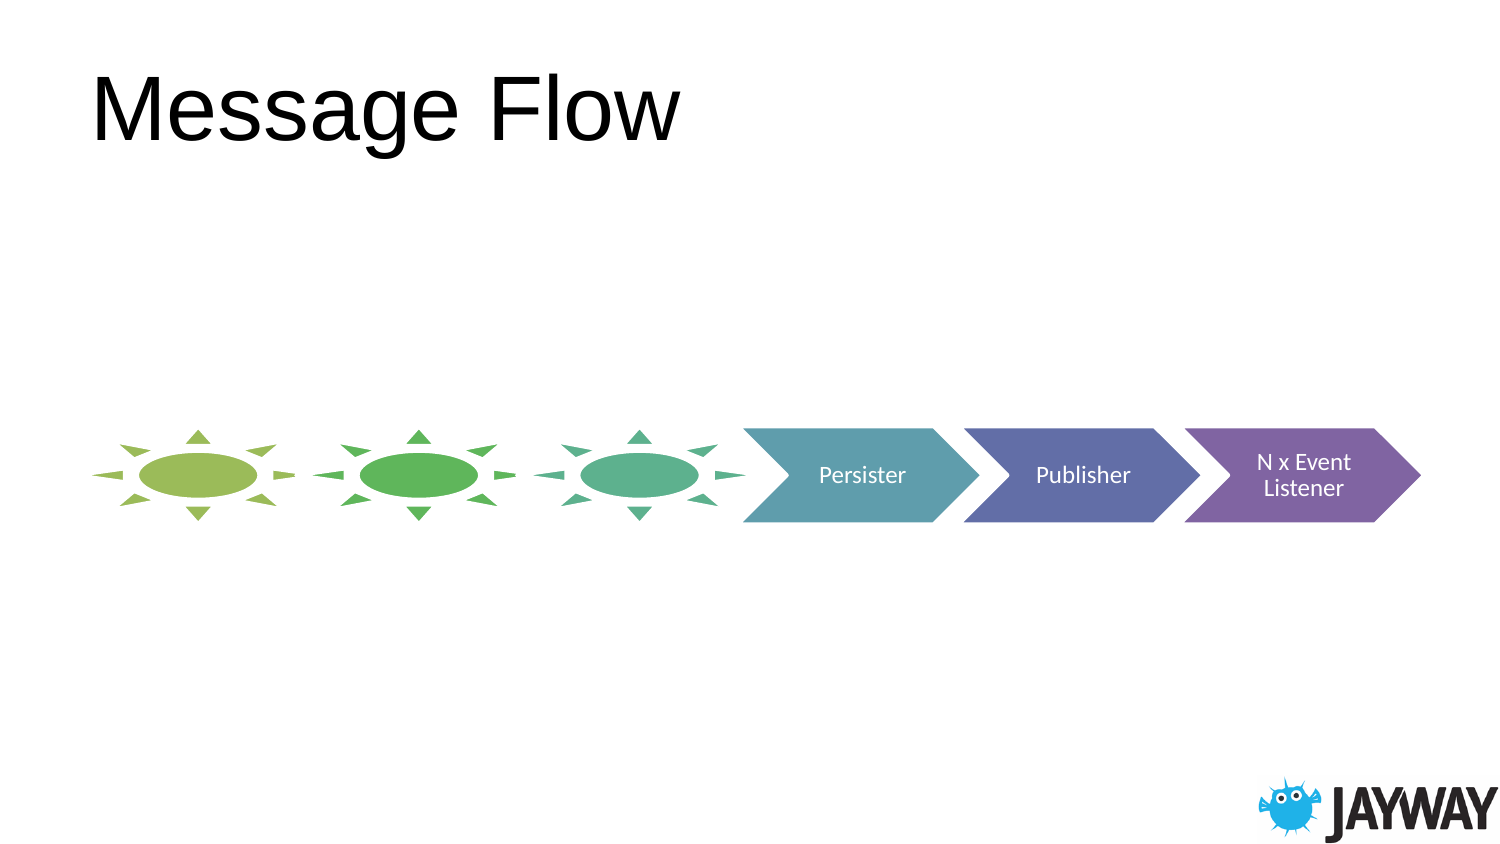

# Message Flow

Persister
Publisher
N x Event Listener